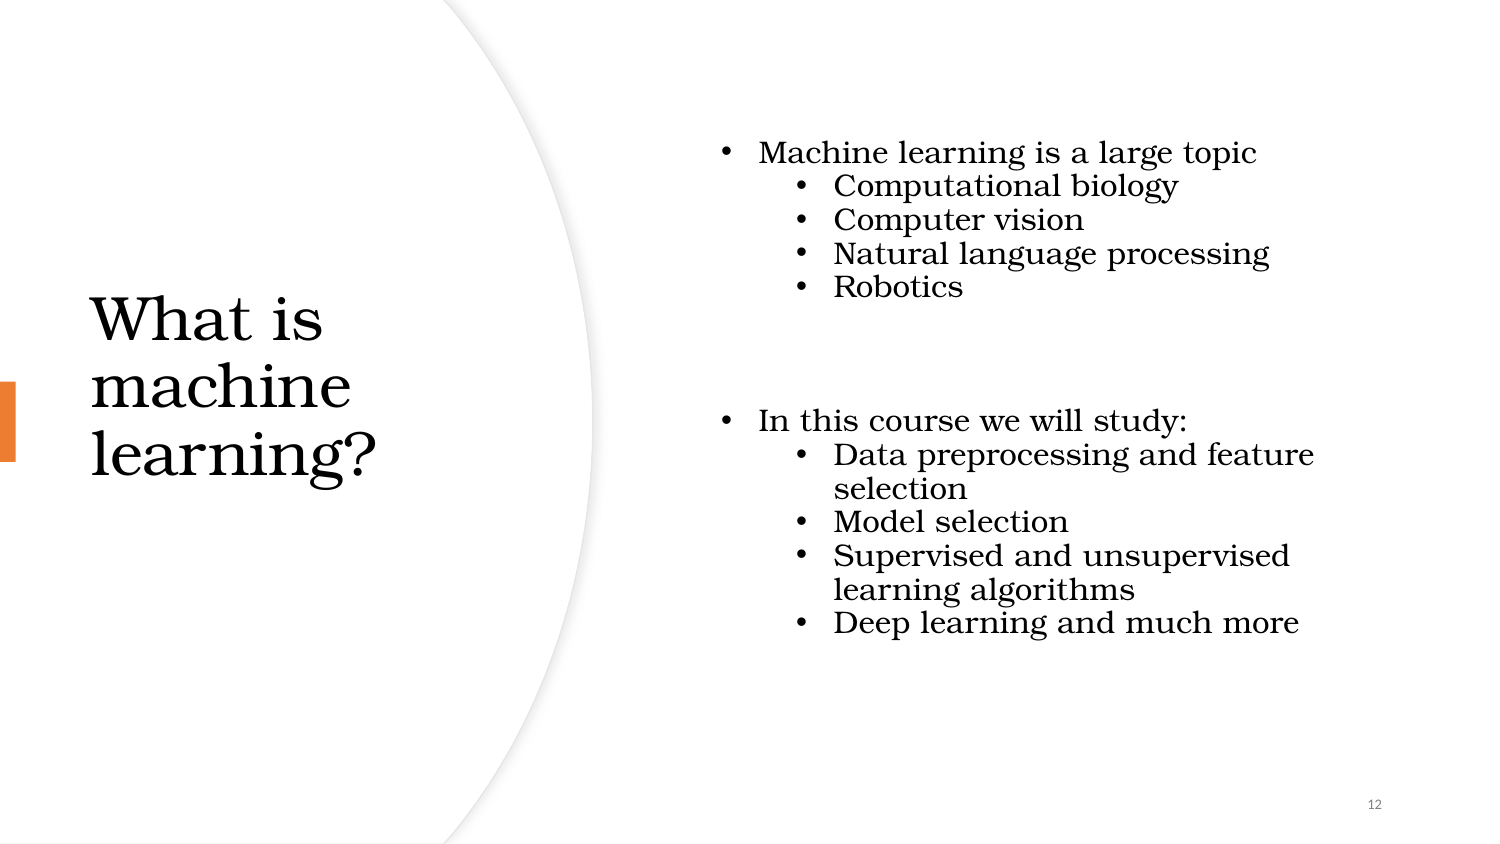

Machine learning is a large topic
Computational biology
Computer vision
Natural language processing
Robotics

In this course we will study:
Data preprocessing and feature selection
Model selection
Supervised and unsupervised learning algorithms
Deep learning and much more

# What is machine learning?

12